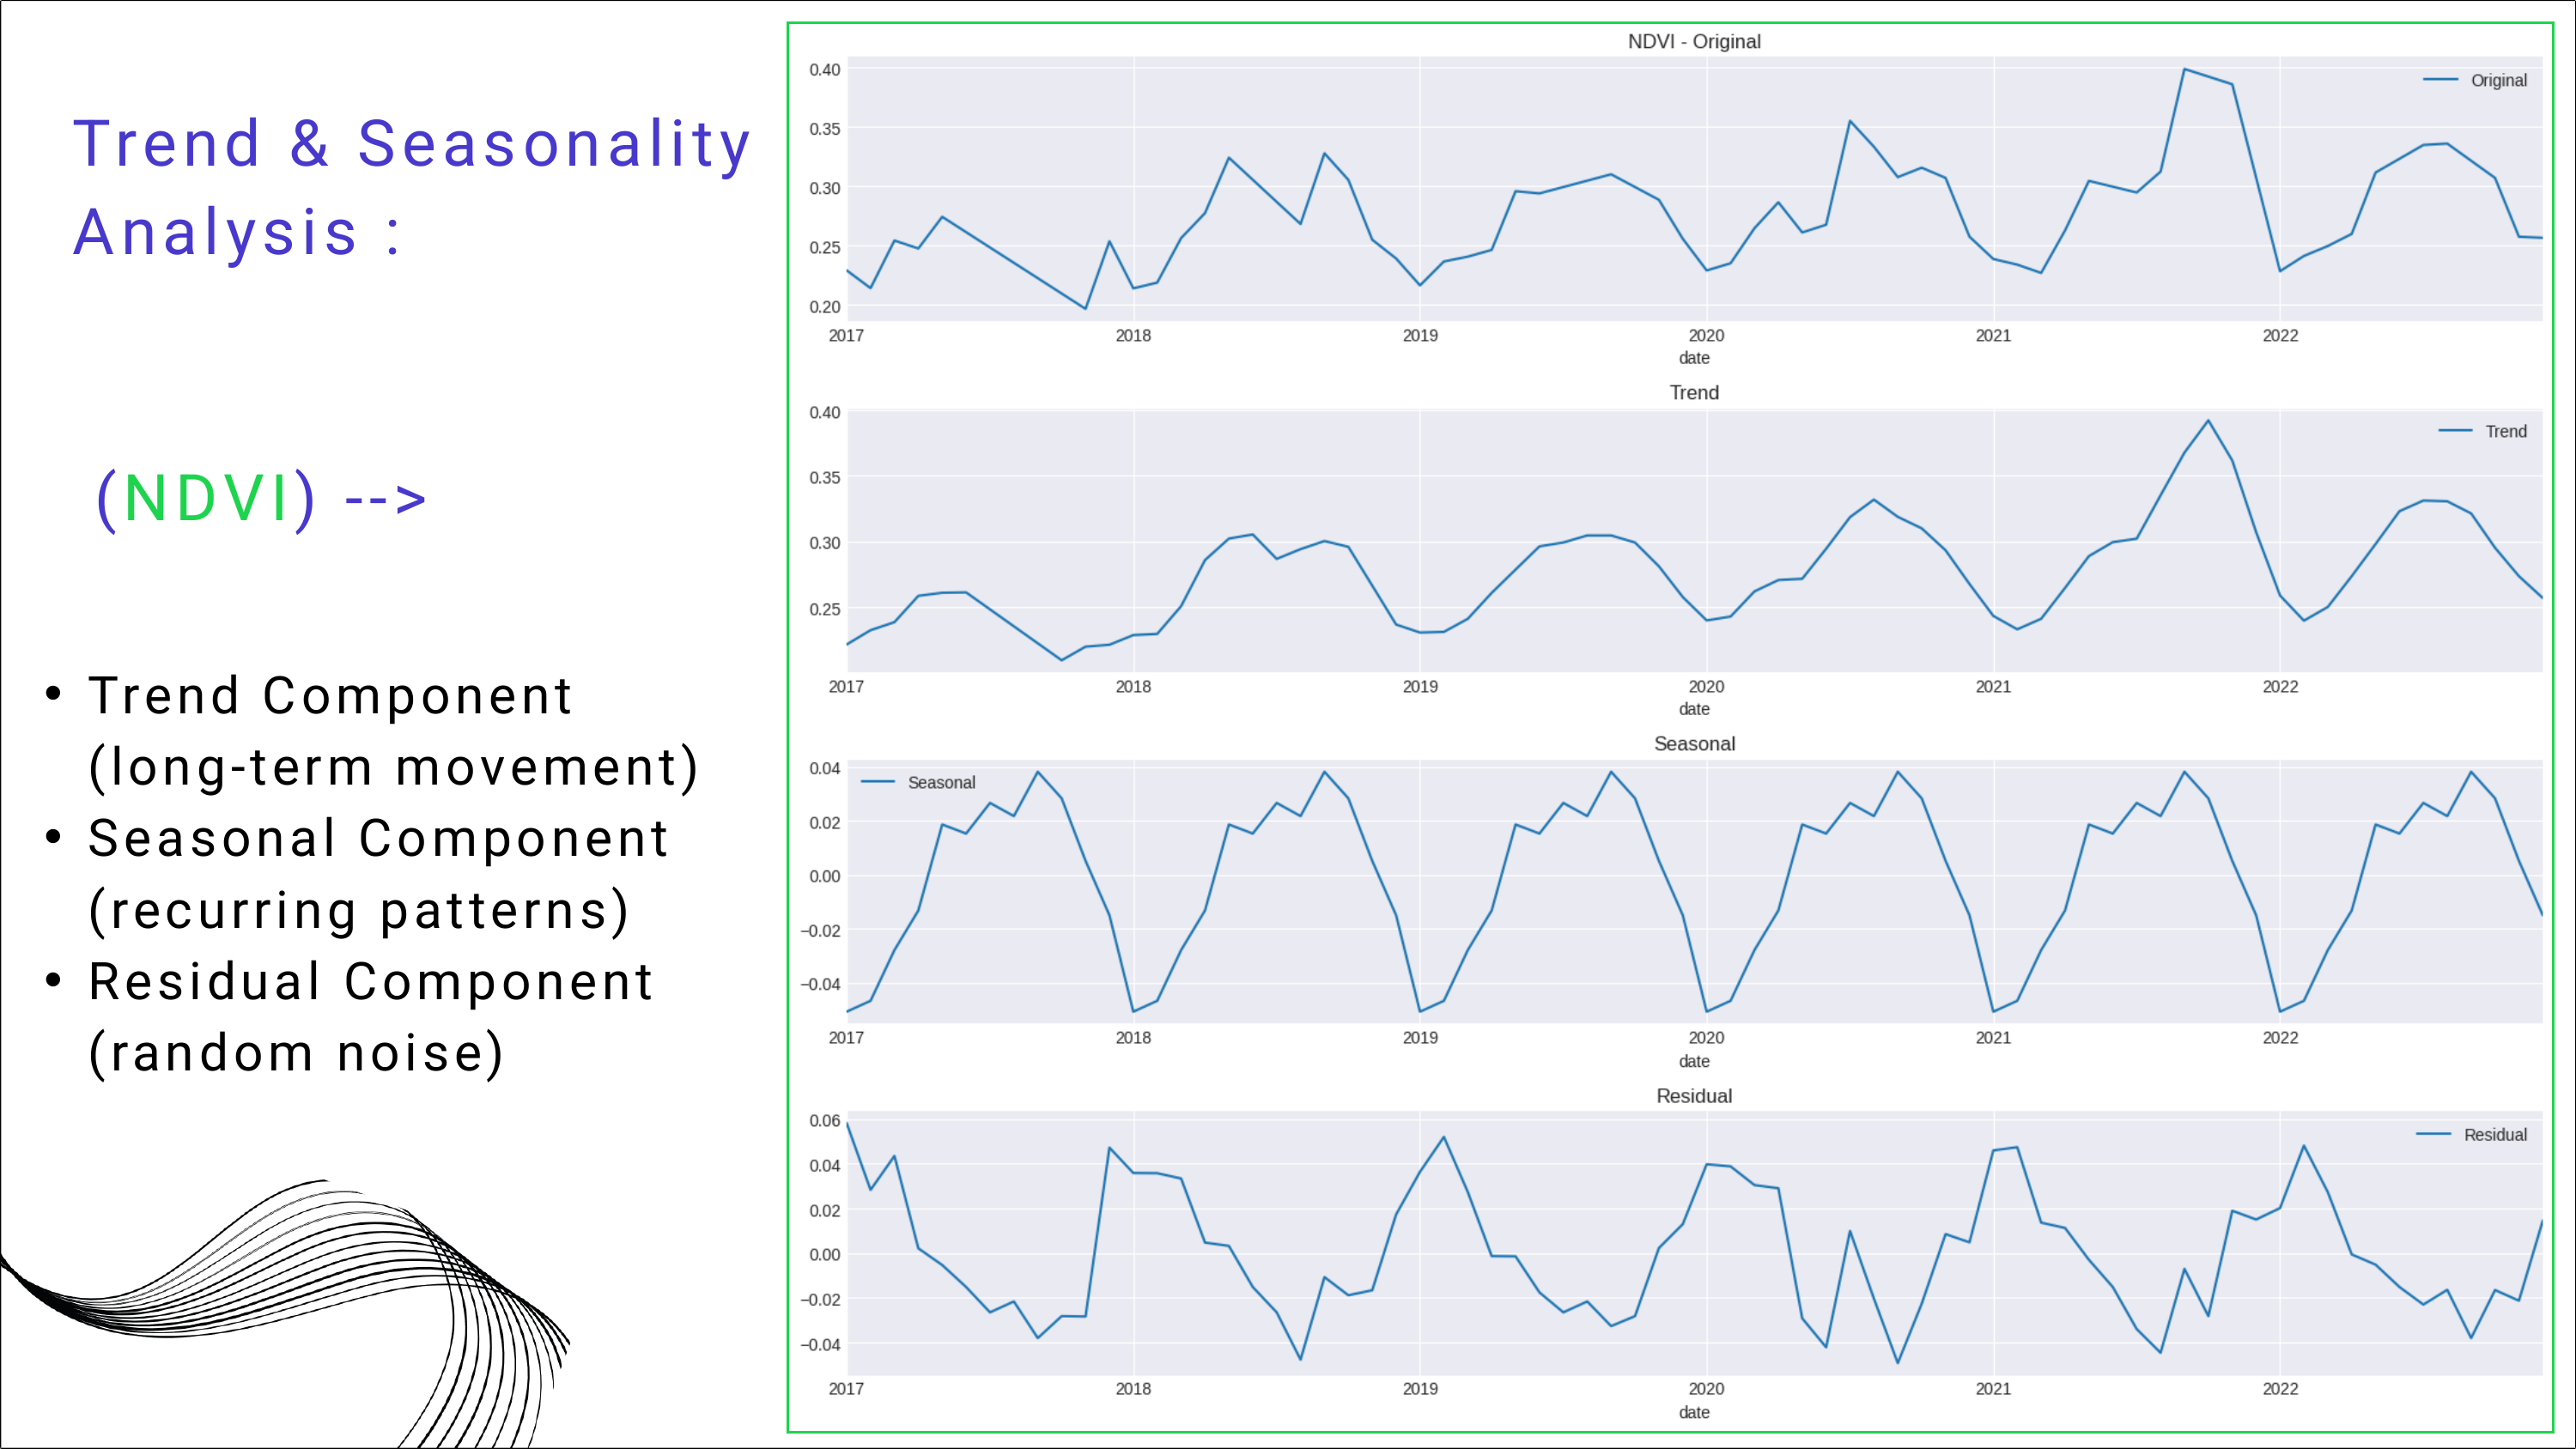

Trend & Seasonality Analysis :

 (NDVI) -->
Trend Component (long-term movement)
Seasonal Component (recurring patterns)
Residual Component (random noise)